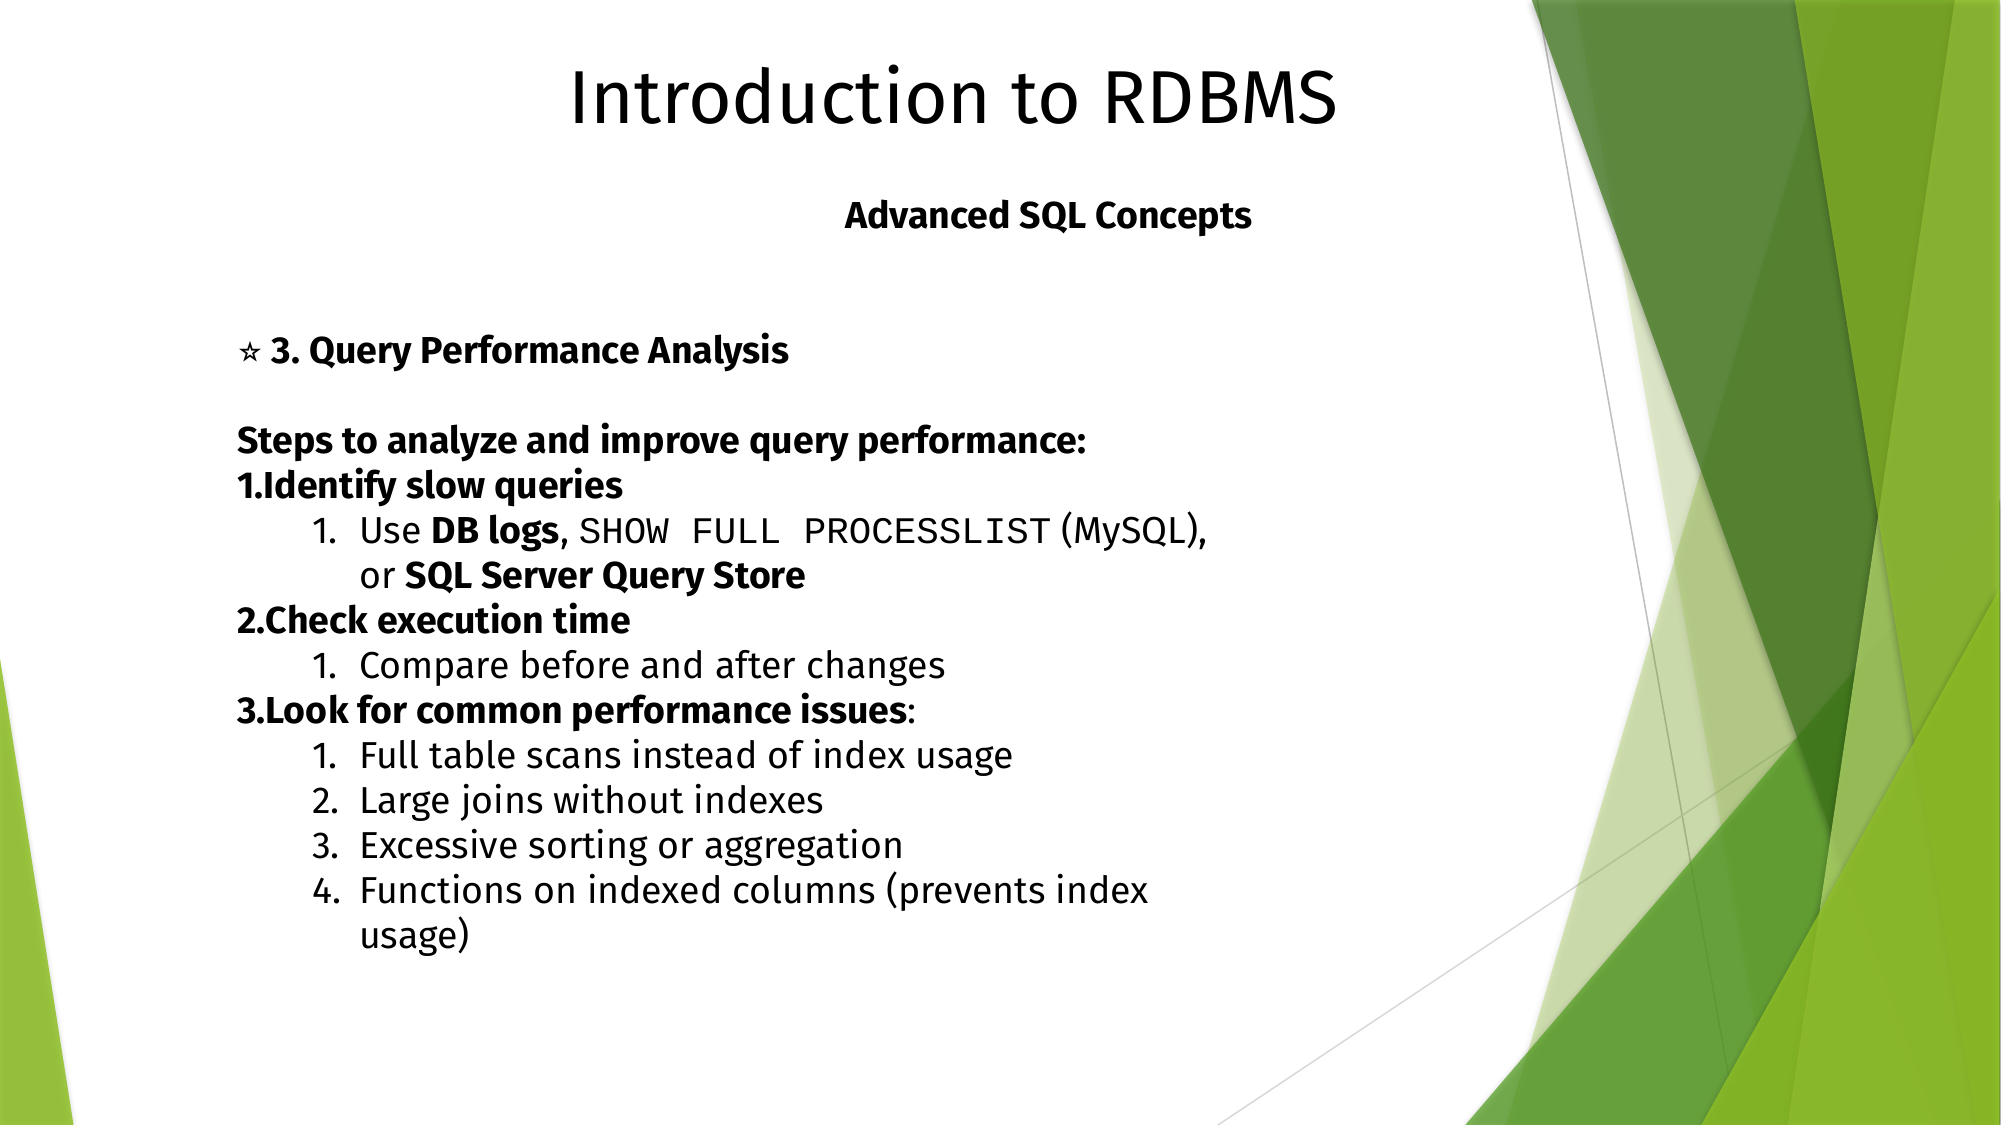

# Introduction to RDBMS
			Advanced SQL Concepts
⭐ 3. Query Performance Analysis

Steps to analyze and improve query performance:
Identify slow queries
Use DB logs, SHOW FULL PROCESSLIST (MySQL), or SQL Server Query Store
Check execution time
Compare before and after changes
Look for common performance issues:
Full table scans instead of index usage
Large joins without indexes
Excessive sorting or aggregation
Functions on indexed columns (prevents index usage)